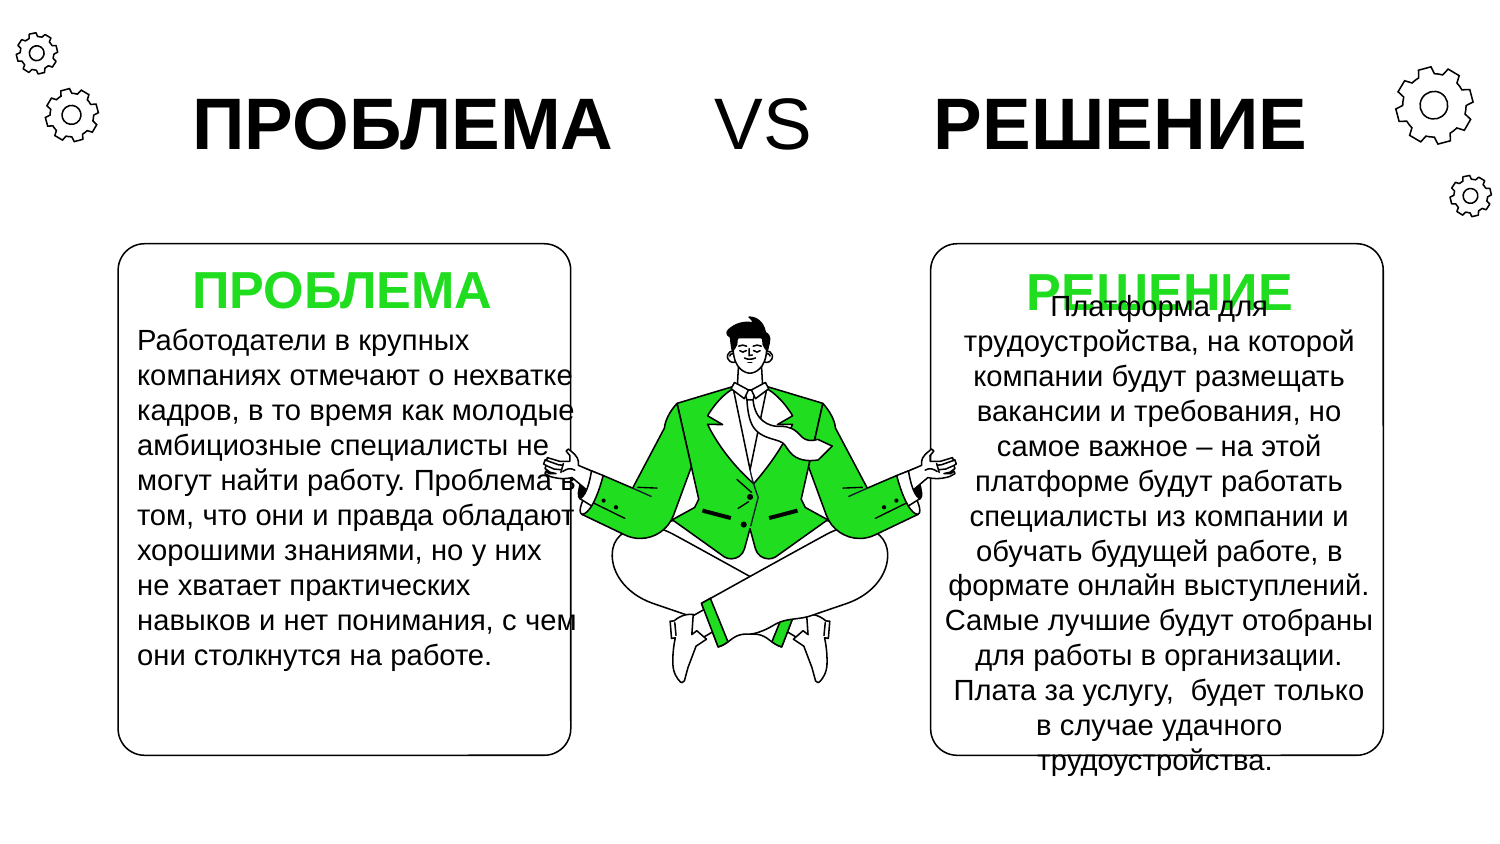

# ПРОБЛЕМА     VS      РЕШЕНИЕ
ПРОБЛЕМА

РЕШЕНИЕ

Работодатели в крупных компаниях отмечают о нехватке кадров, в то время как молодые амбициозные специалисты не могут найти работу. Проблема в том, что они и правда обладают хорошими знаниями, но у них не хватает практических  навыков и нет понимания, с чем они столкнутся на работе.
Платформа для трудоустройства, на которой компании будут размещать вакансии и требования, но самое важное – на этой платформе будут работать специалисты из компании и обучать будущей работе, в формате онлайн выступлений. Самые лучшие будут отобраны для работы в организации. Плата за услугу,  будет только в случае удачного трудоустройства.